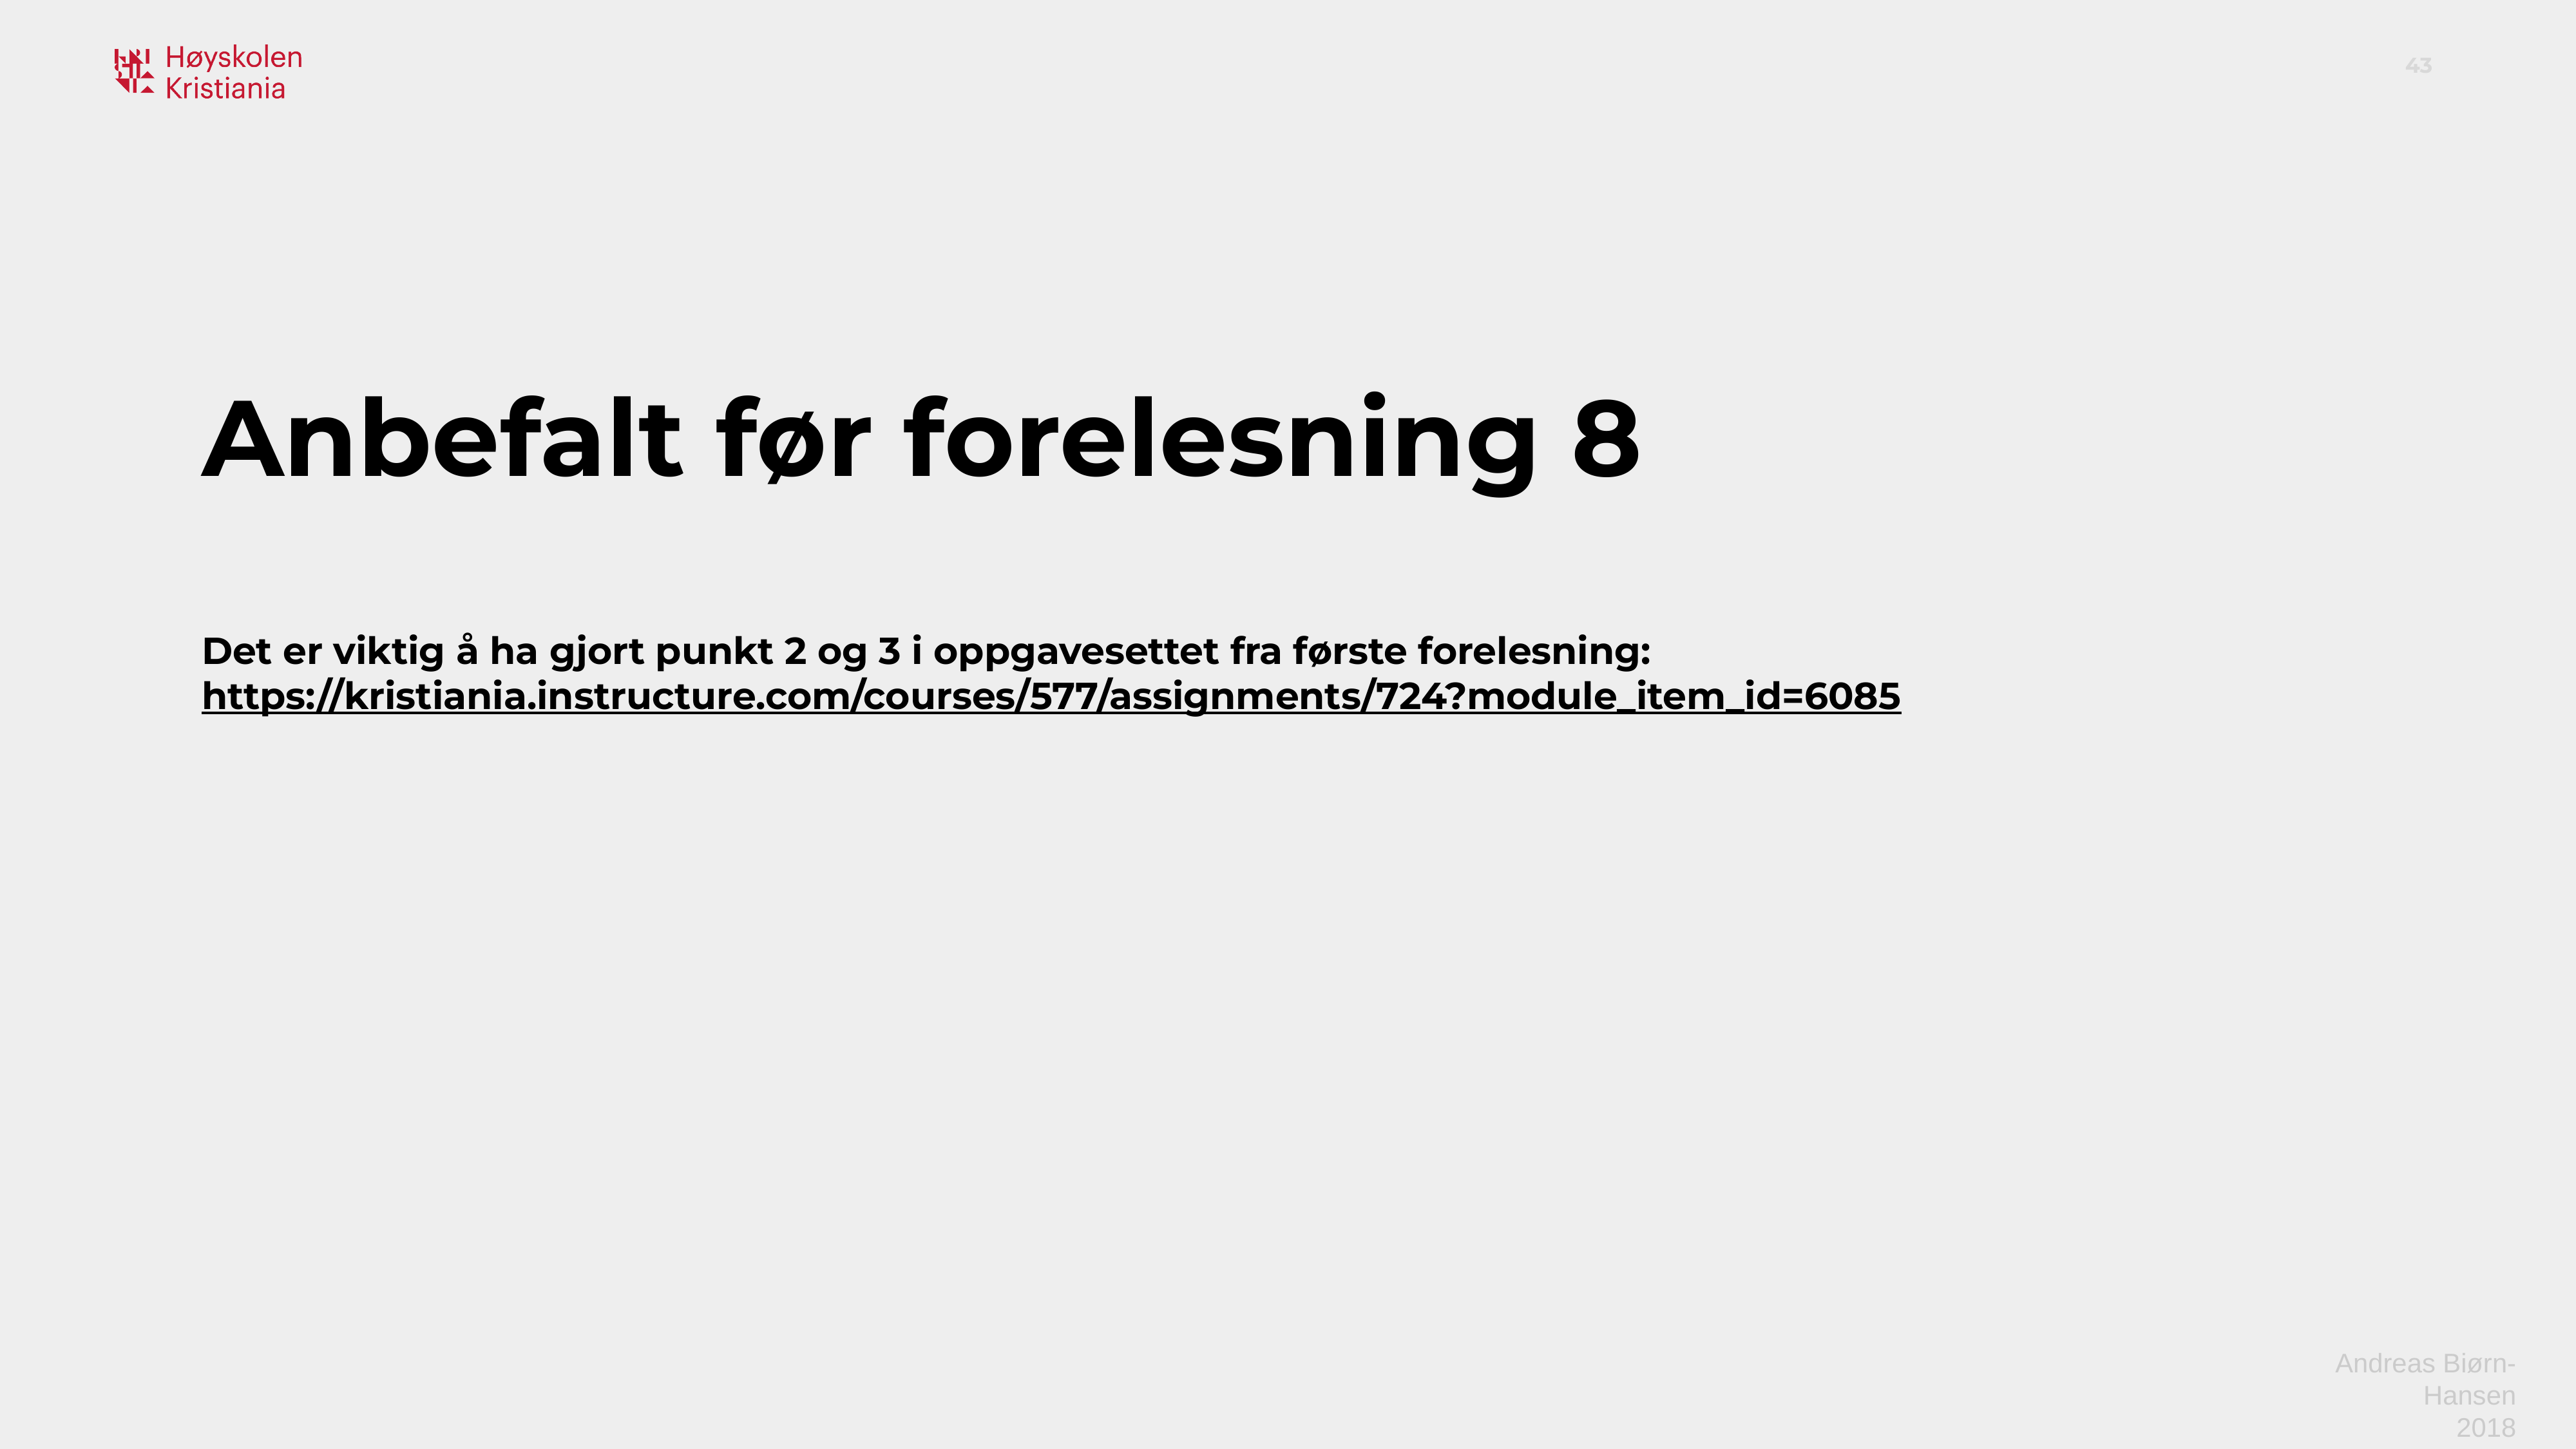

Anbefalt før forelesning 8

Det er viktig å ha gjort punkt 2 og 3 i oppgavesettet fra første forelesning:
https://kristiania.instructure.com/courses/577/assignments/724?module_item_id=6085